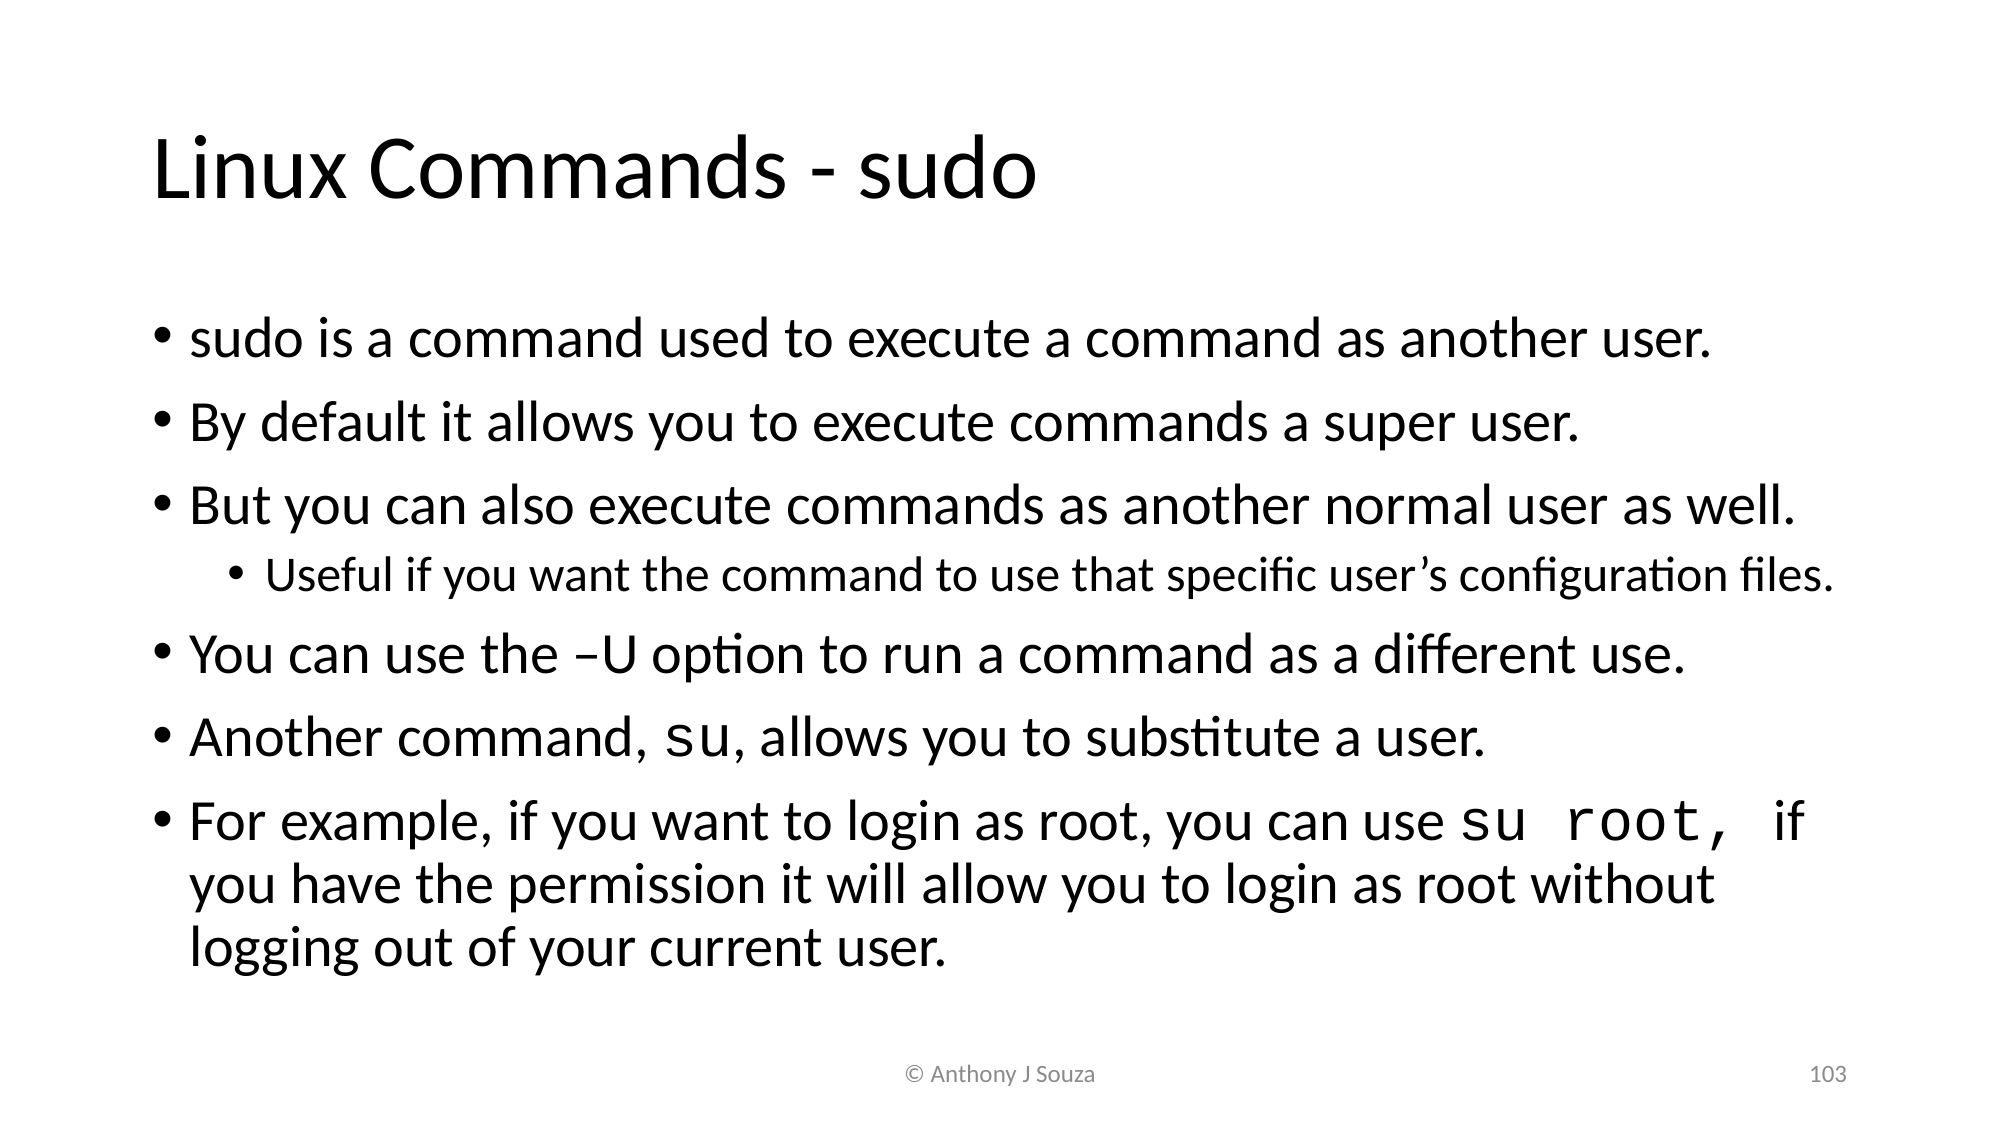

# Linux Commands - sudo
sudo is a command used to execute a command as another user.
By default it allows you to execute commands a super user.
But you can also execute commands as another normal user as well.
Useful if you want the command to use that specific user’s configuration files.
You can use the –U option to run a command as a different use.
Another command, su, allows you to substitute a user.
For example, if you want to login as root, you can use su root, if you have the permission it will allow you to login as root without logging out of your current user.

© Anthony J Souza
103